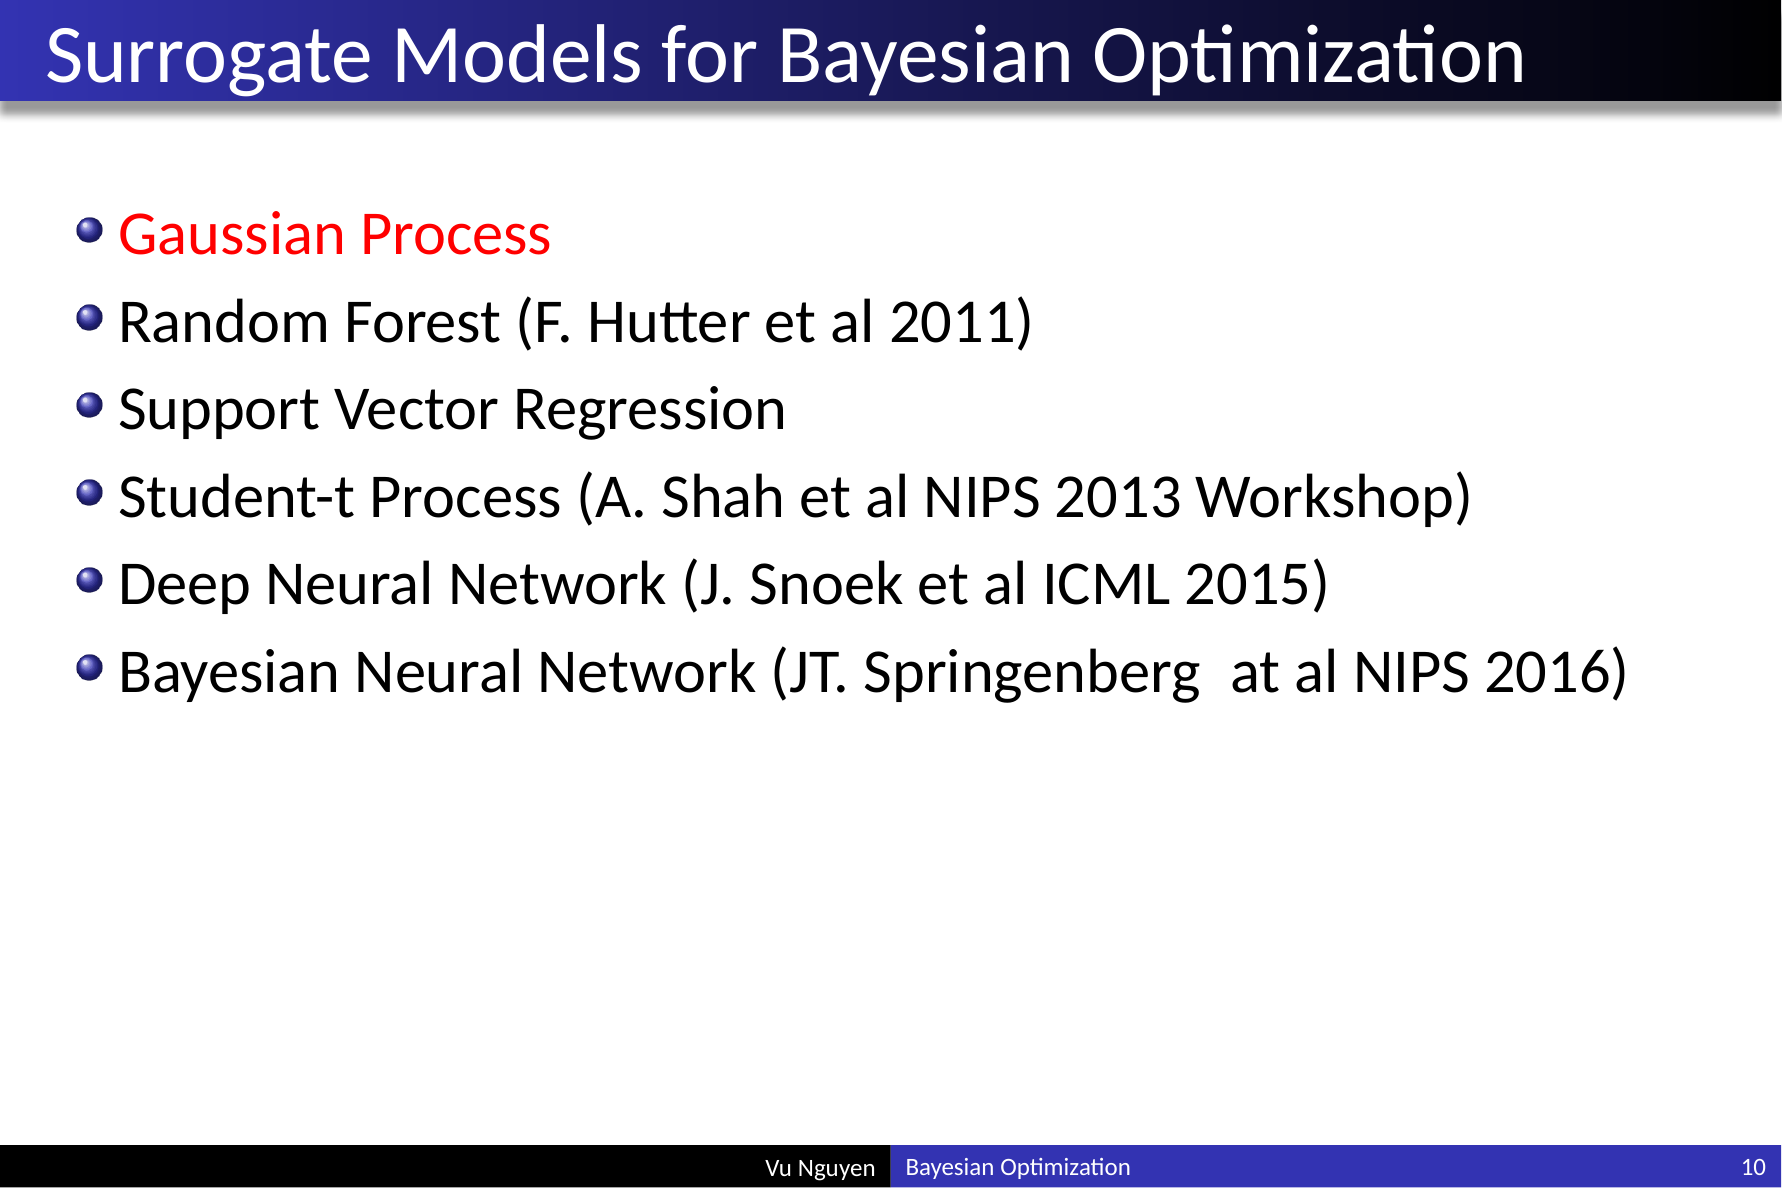

# Surrogate Models for Bayesian Optimization
Gaussian Process
Random Forest (F. Hutter et al 2011)
Support Vector Regression
Student-t Process (A. Shah et al NIPS 2013 Workshop)
Deep Neural Network (J. Snoek et al ICML 2015)
Bayesian Neural Network (JT. Springenberg  at al NIPS 2016)

10
Bayesian Optimization